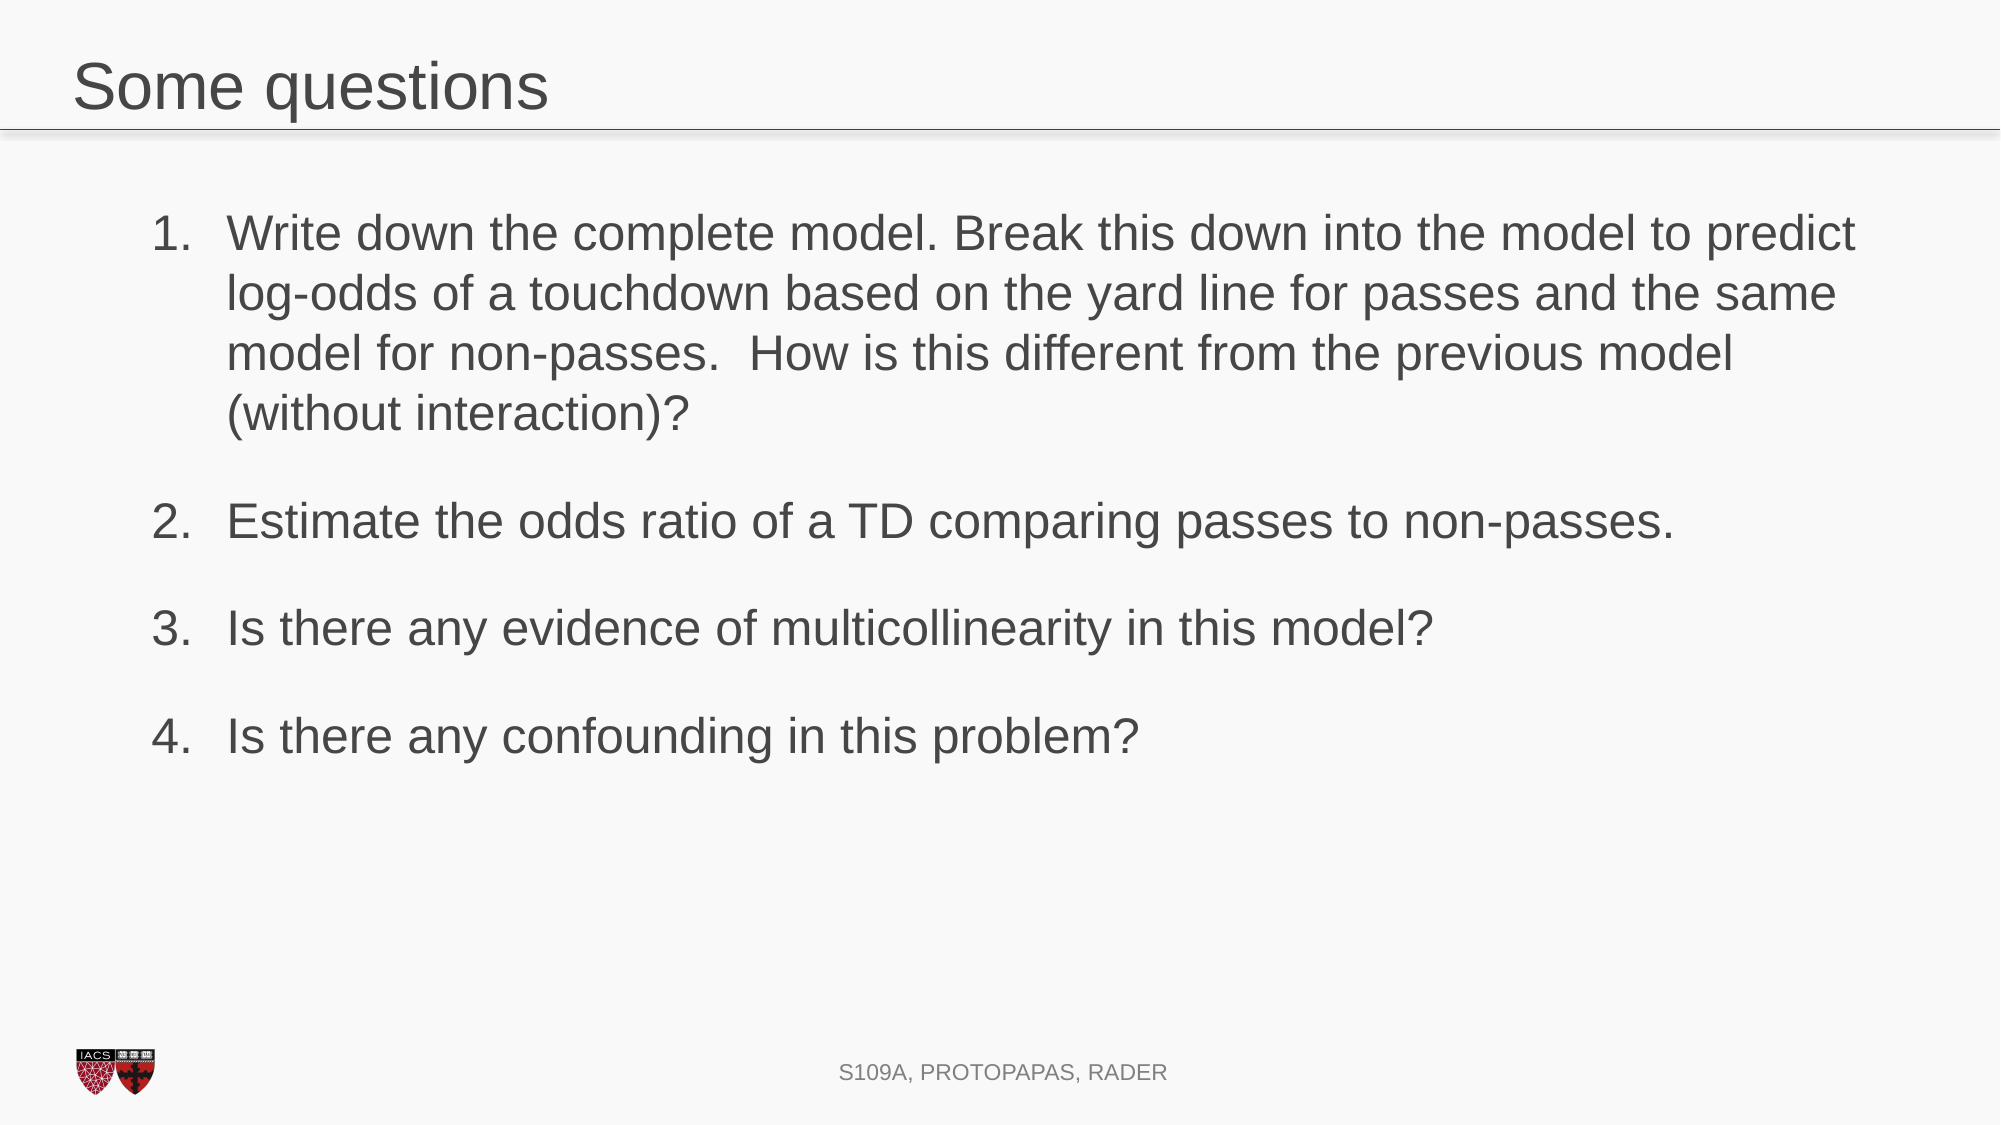

# Some questions
Write down the complete model. Break this down into the model to predict log-odds of a touchdown based on the yard line for passes and the same model for non-passes.  How is this different from the previous model (without interaction)?
Estimate the odds ratio of a TD comparing passes to non-passes.
Is there any evidence of multicollinearity in this model?
Is there any confounding in this problem?